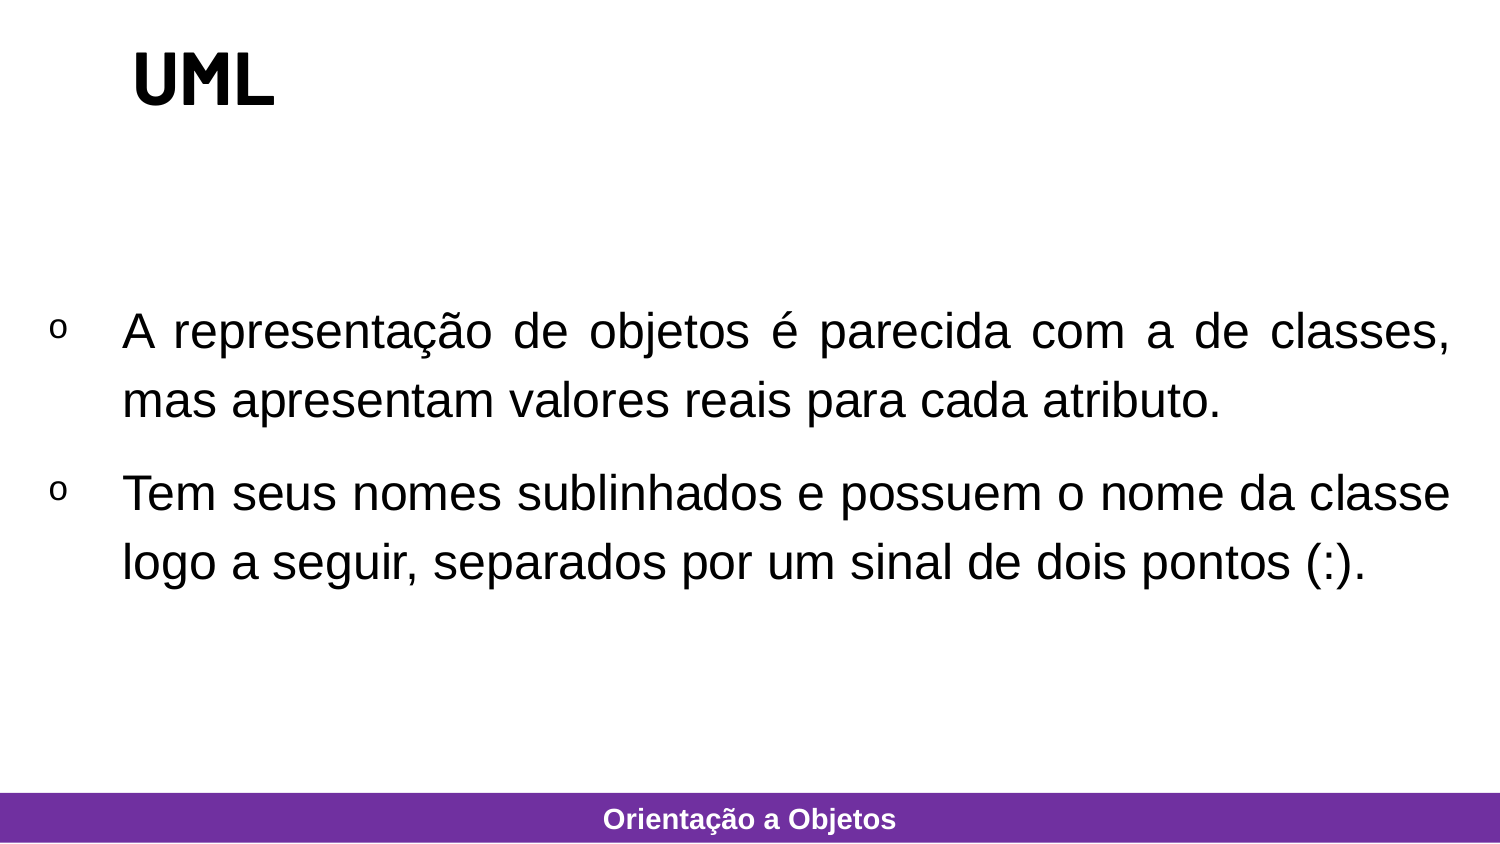

# UML
A representação de objetos é parecida com a de classes, mas apresentam valores reais para cada atributo.
Tem seus nomes sublinhados e possuem o nome da classe logo a seguir, separados por um sinal de dois pontos (:).